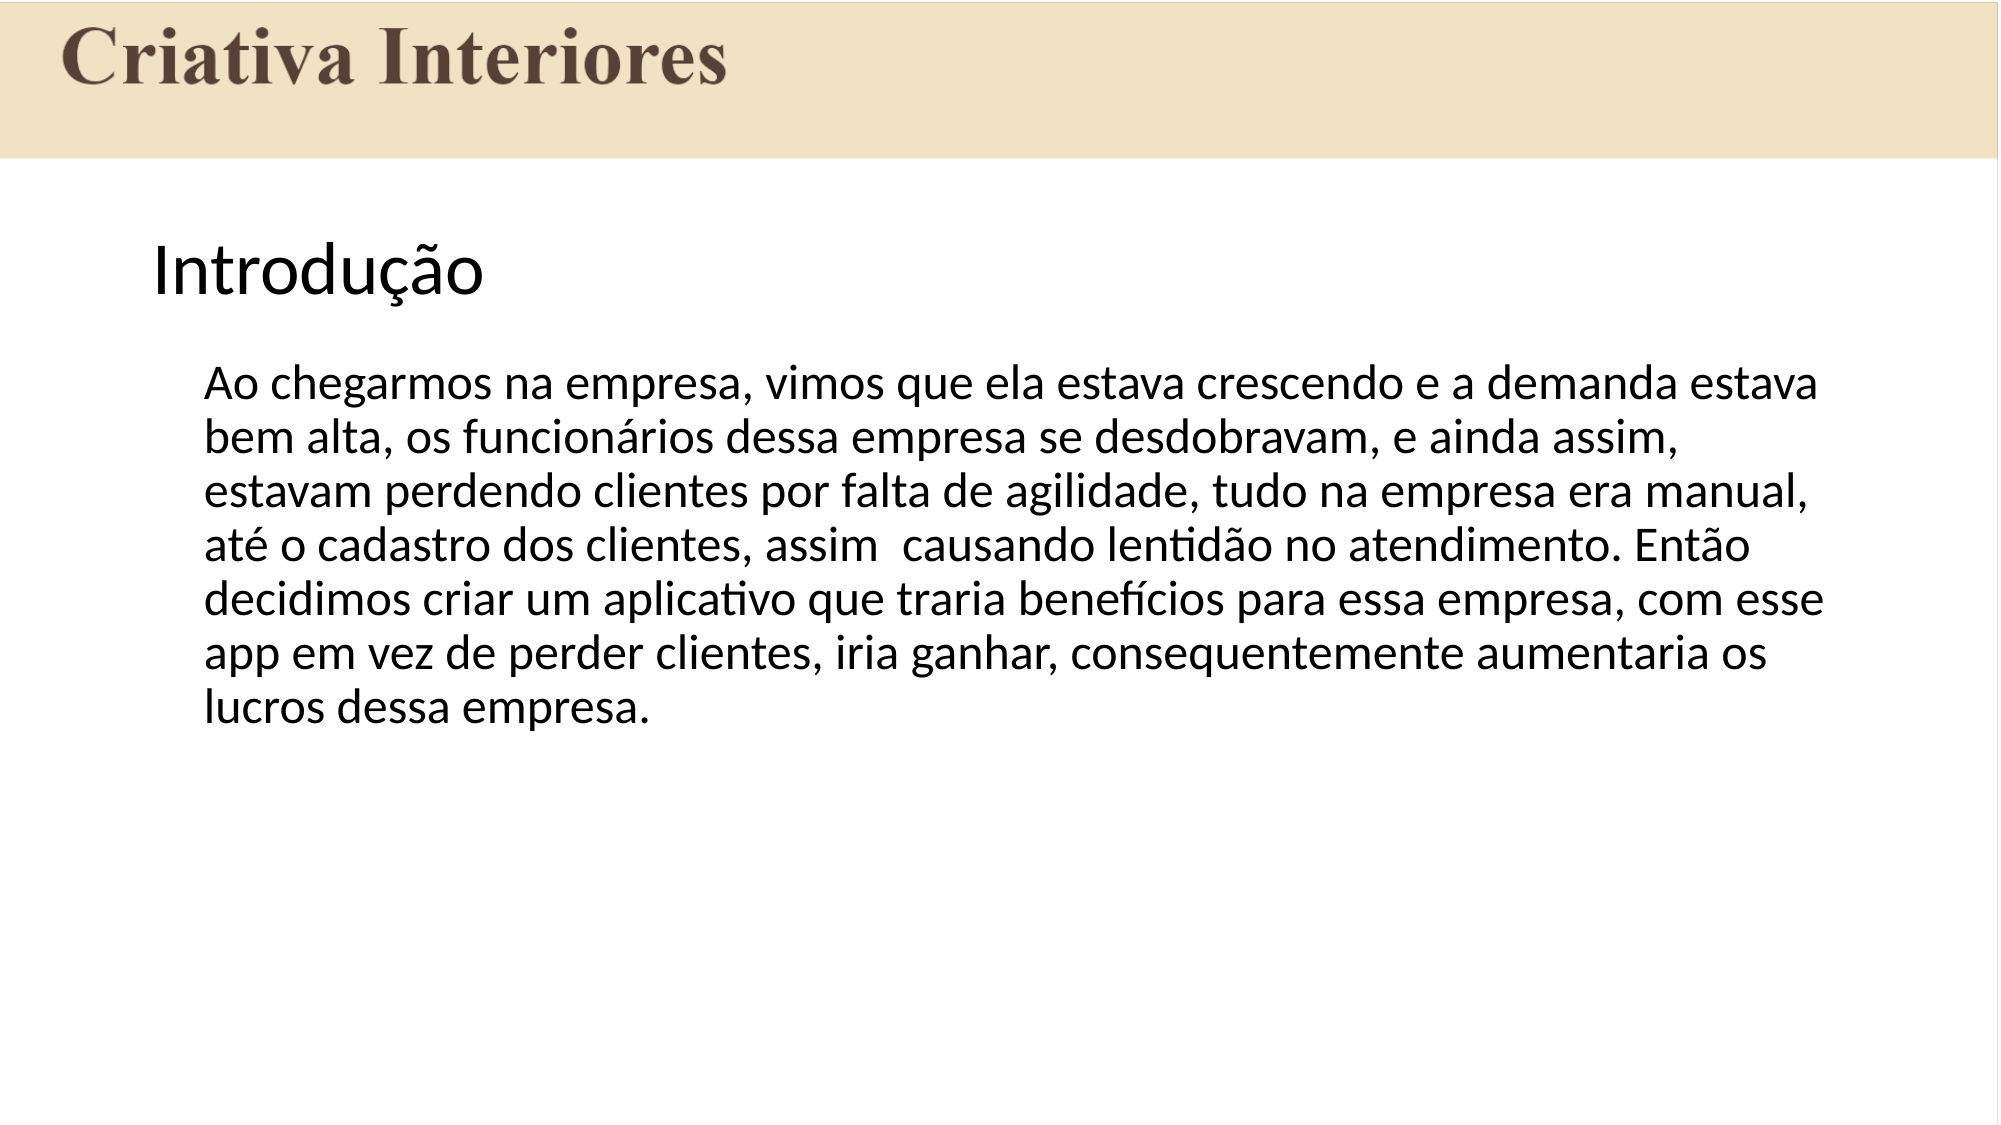

# Introdução
Ao chegarmos na empresa, vimos que ela estava crescendo e a demanda estava bem alta, os funcionários dessa empresa se desdobravam, e ainda assim, estavam perdendo clientes por falta de agilidade, tudo na empresa era manual, até o cadastro dos clientes, assim  causando lentidão no atendimento. Então decidimos criar um aplicativo que traria benefícios para essa empresa, com esse app em vez de perder clientes, iria ganhar, consequentemente aumentaria os lucros dessa empresa.